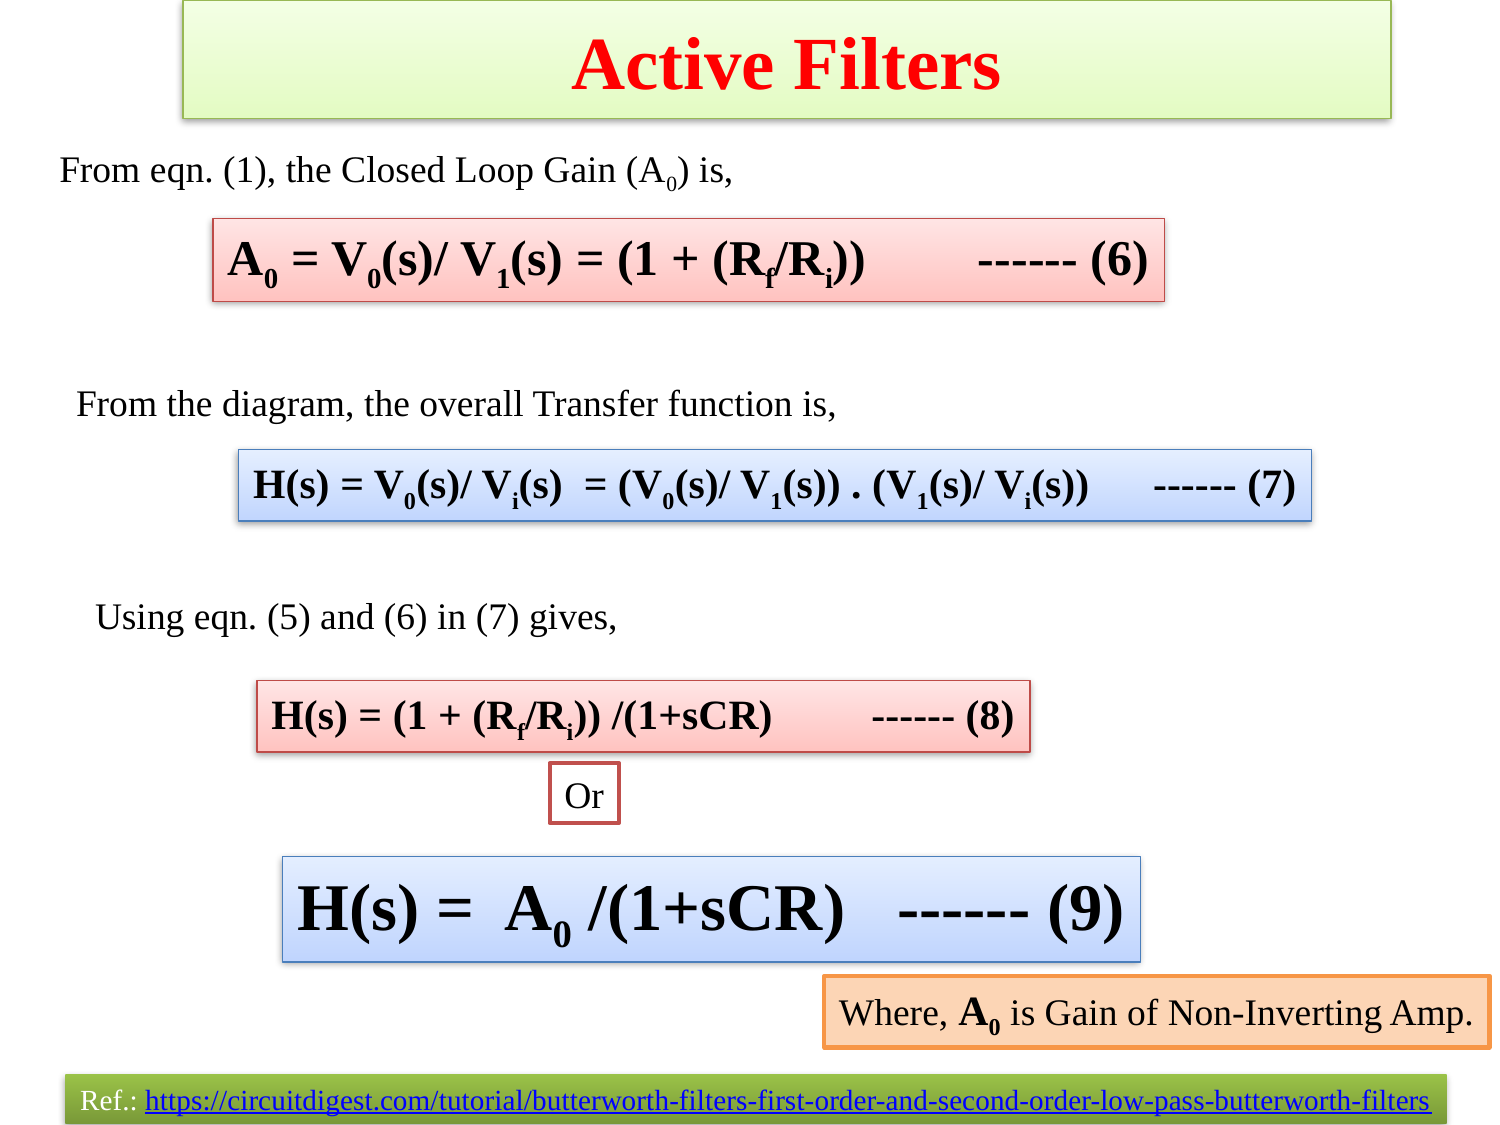

# Active Filters
From eqn. (1), the Closed Loop Gain (A0) is,
A0 = V0(s)/ V1(s) = (1 + (Rf/Ri))	------ (6)
From the diagram, the overall Transfer function is,
H(s) = V0(s)/ Vi(s)  = (V0(s)/ V1(s)) . (V1(s)/ Vi(s))	------ (7)
Using eqn. (5) and (6) in (7) gives,
H(s) = (1 + (Rf/Ri)) /(1+sCR) 	------ (8)
Or
H(s) =  A0 /(1+sCR) 	------ (9)
Where, A0 is Gain of Non-Inverting Amp.
Ref.: https://circuitdigest.com/tutorial/butterworth-filters-first-order-and-second-order-low-pass-butterworth-filters